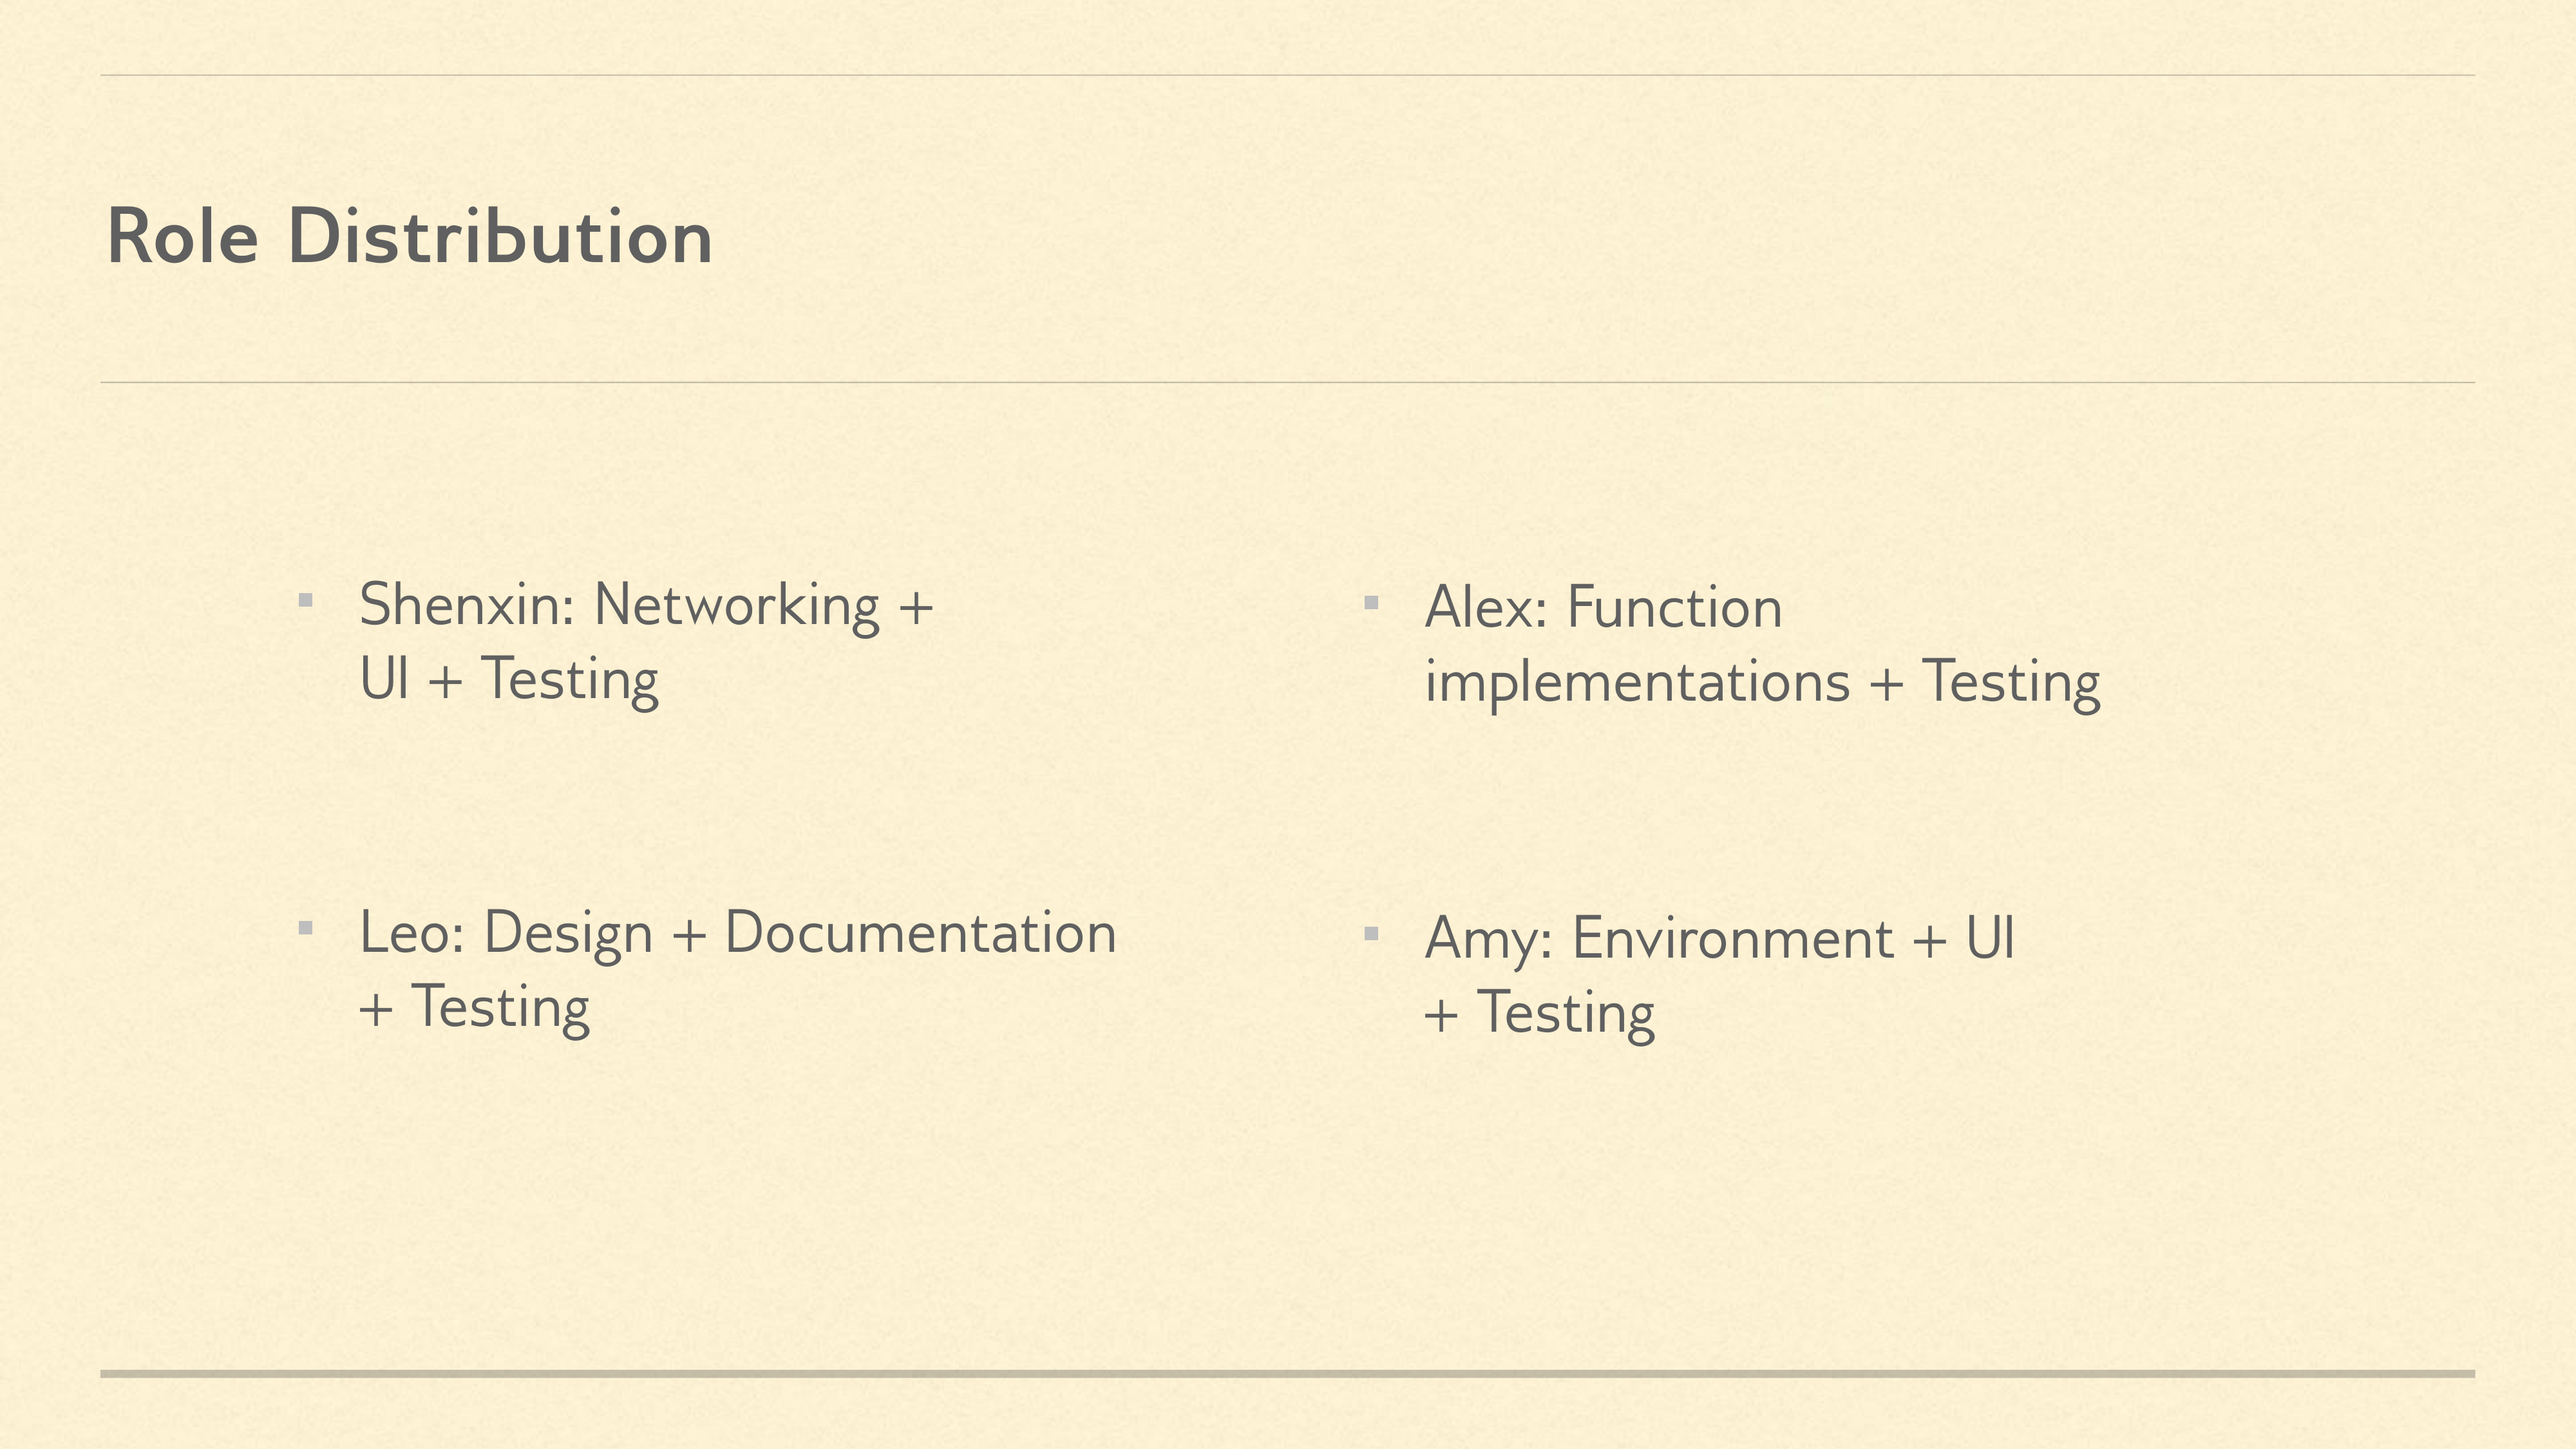

# Role Distribution
Shenxin: Networking + UI + Testing
Alex: Function implementations + Testing
Leo: Design + Documentation + Testing
Amy: Environment + UI + Testing